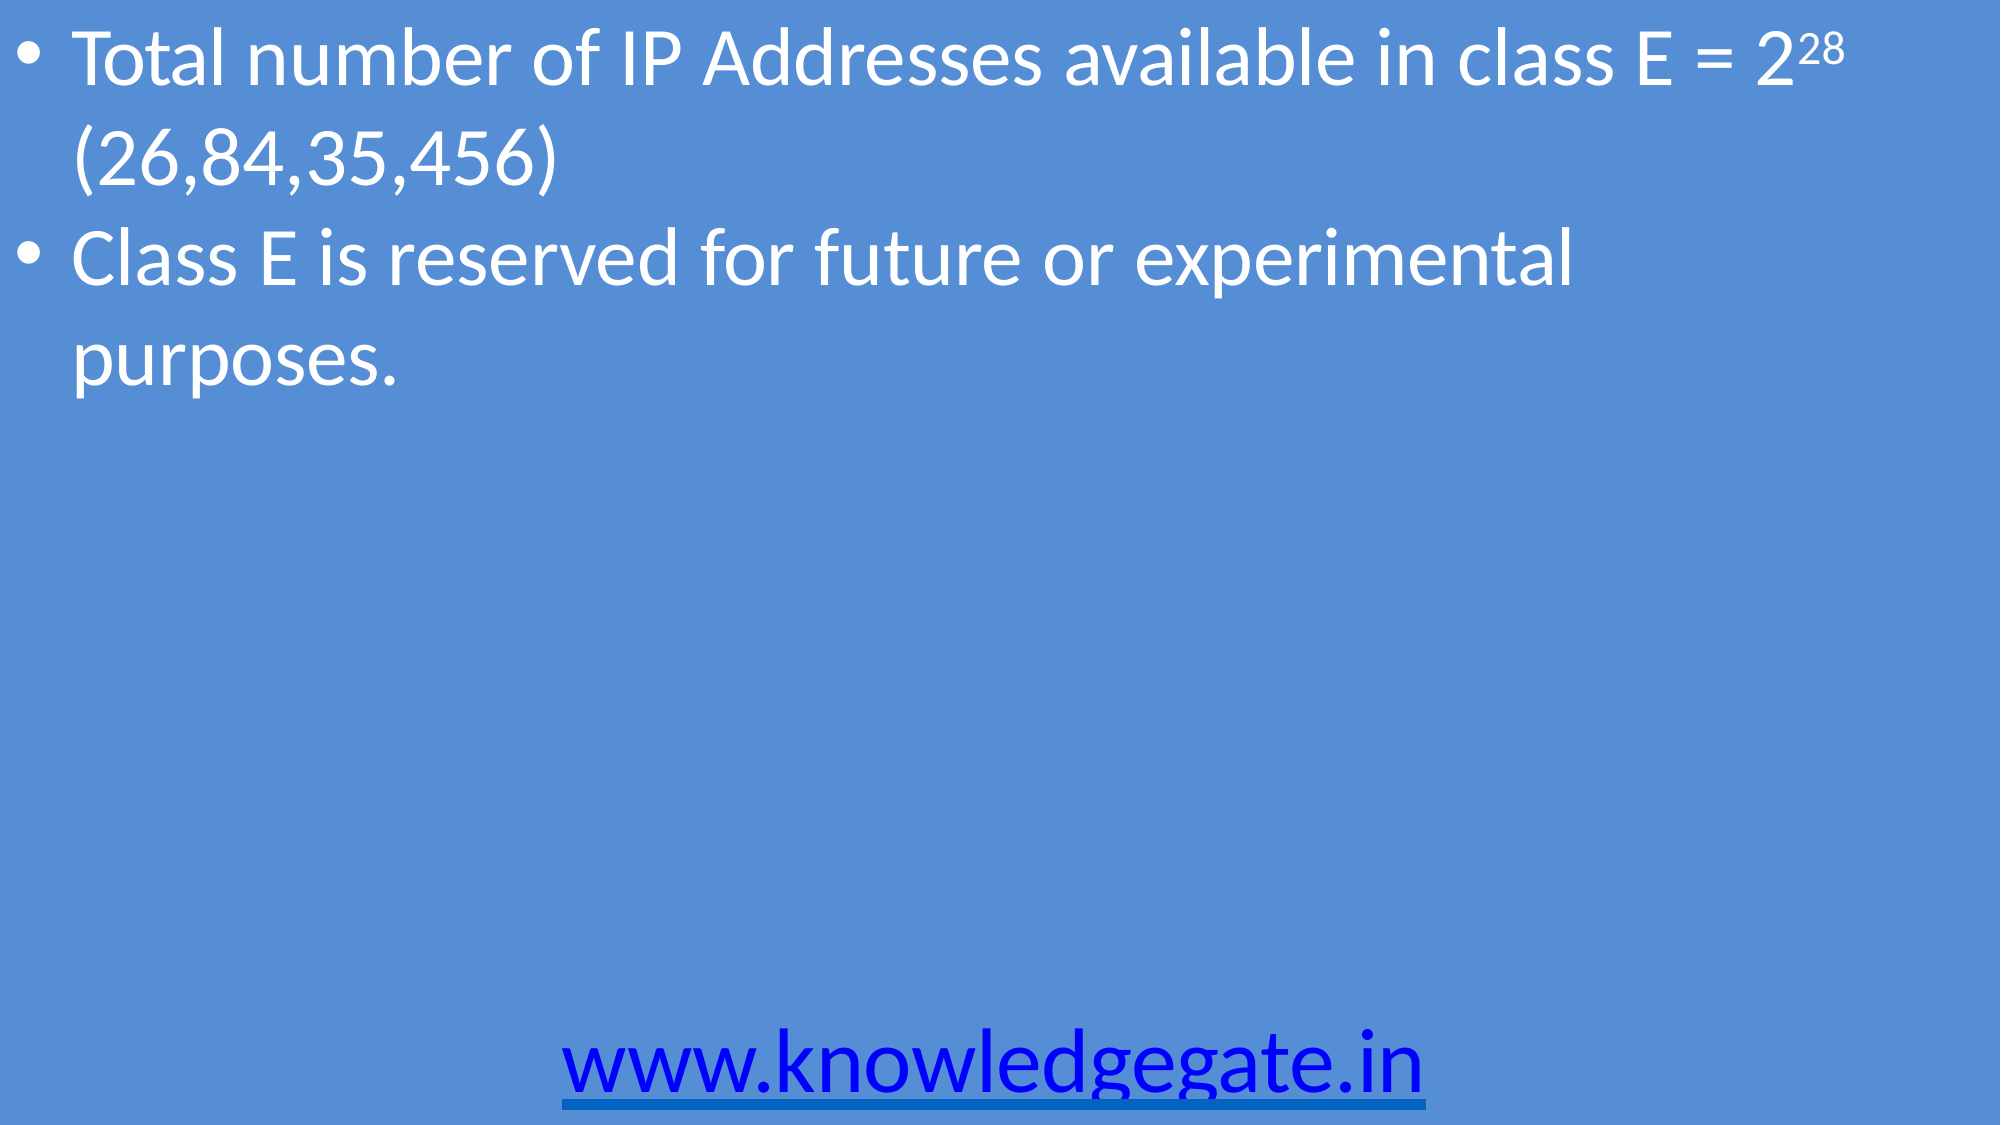

Total number of IP Addresses available in class E = 228  (26,84,35,456)
Class E is reserved for future or experimental purposes.
www.knowledgegate.in